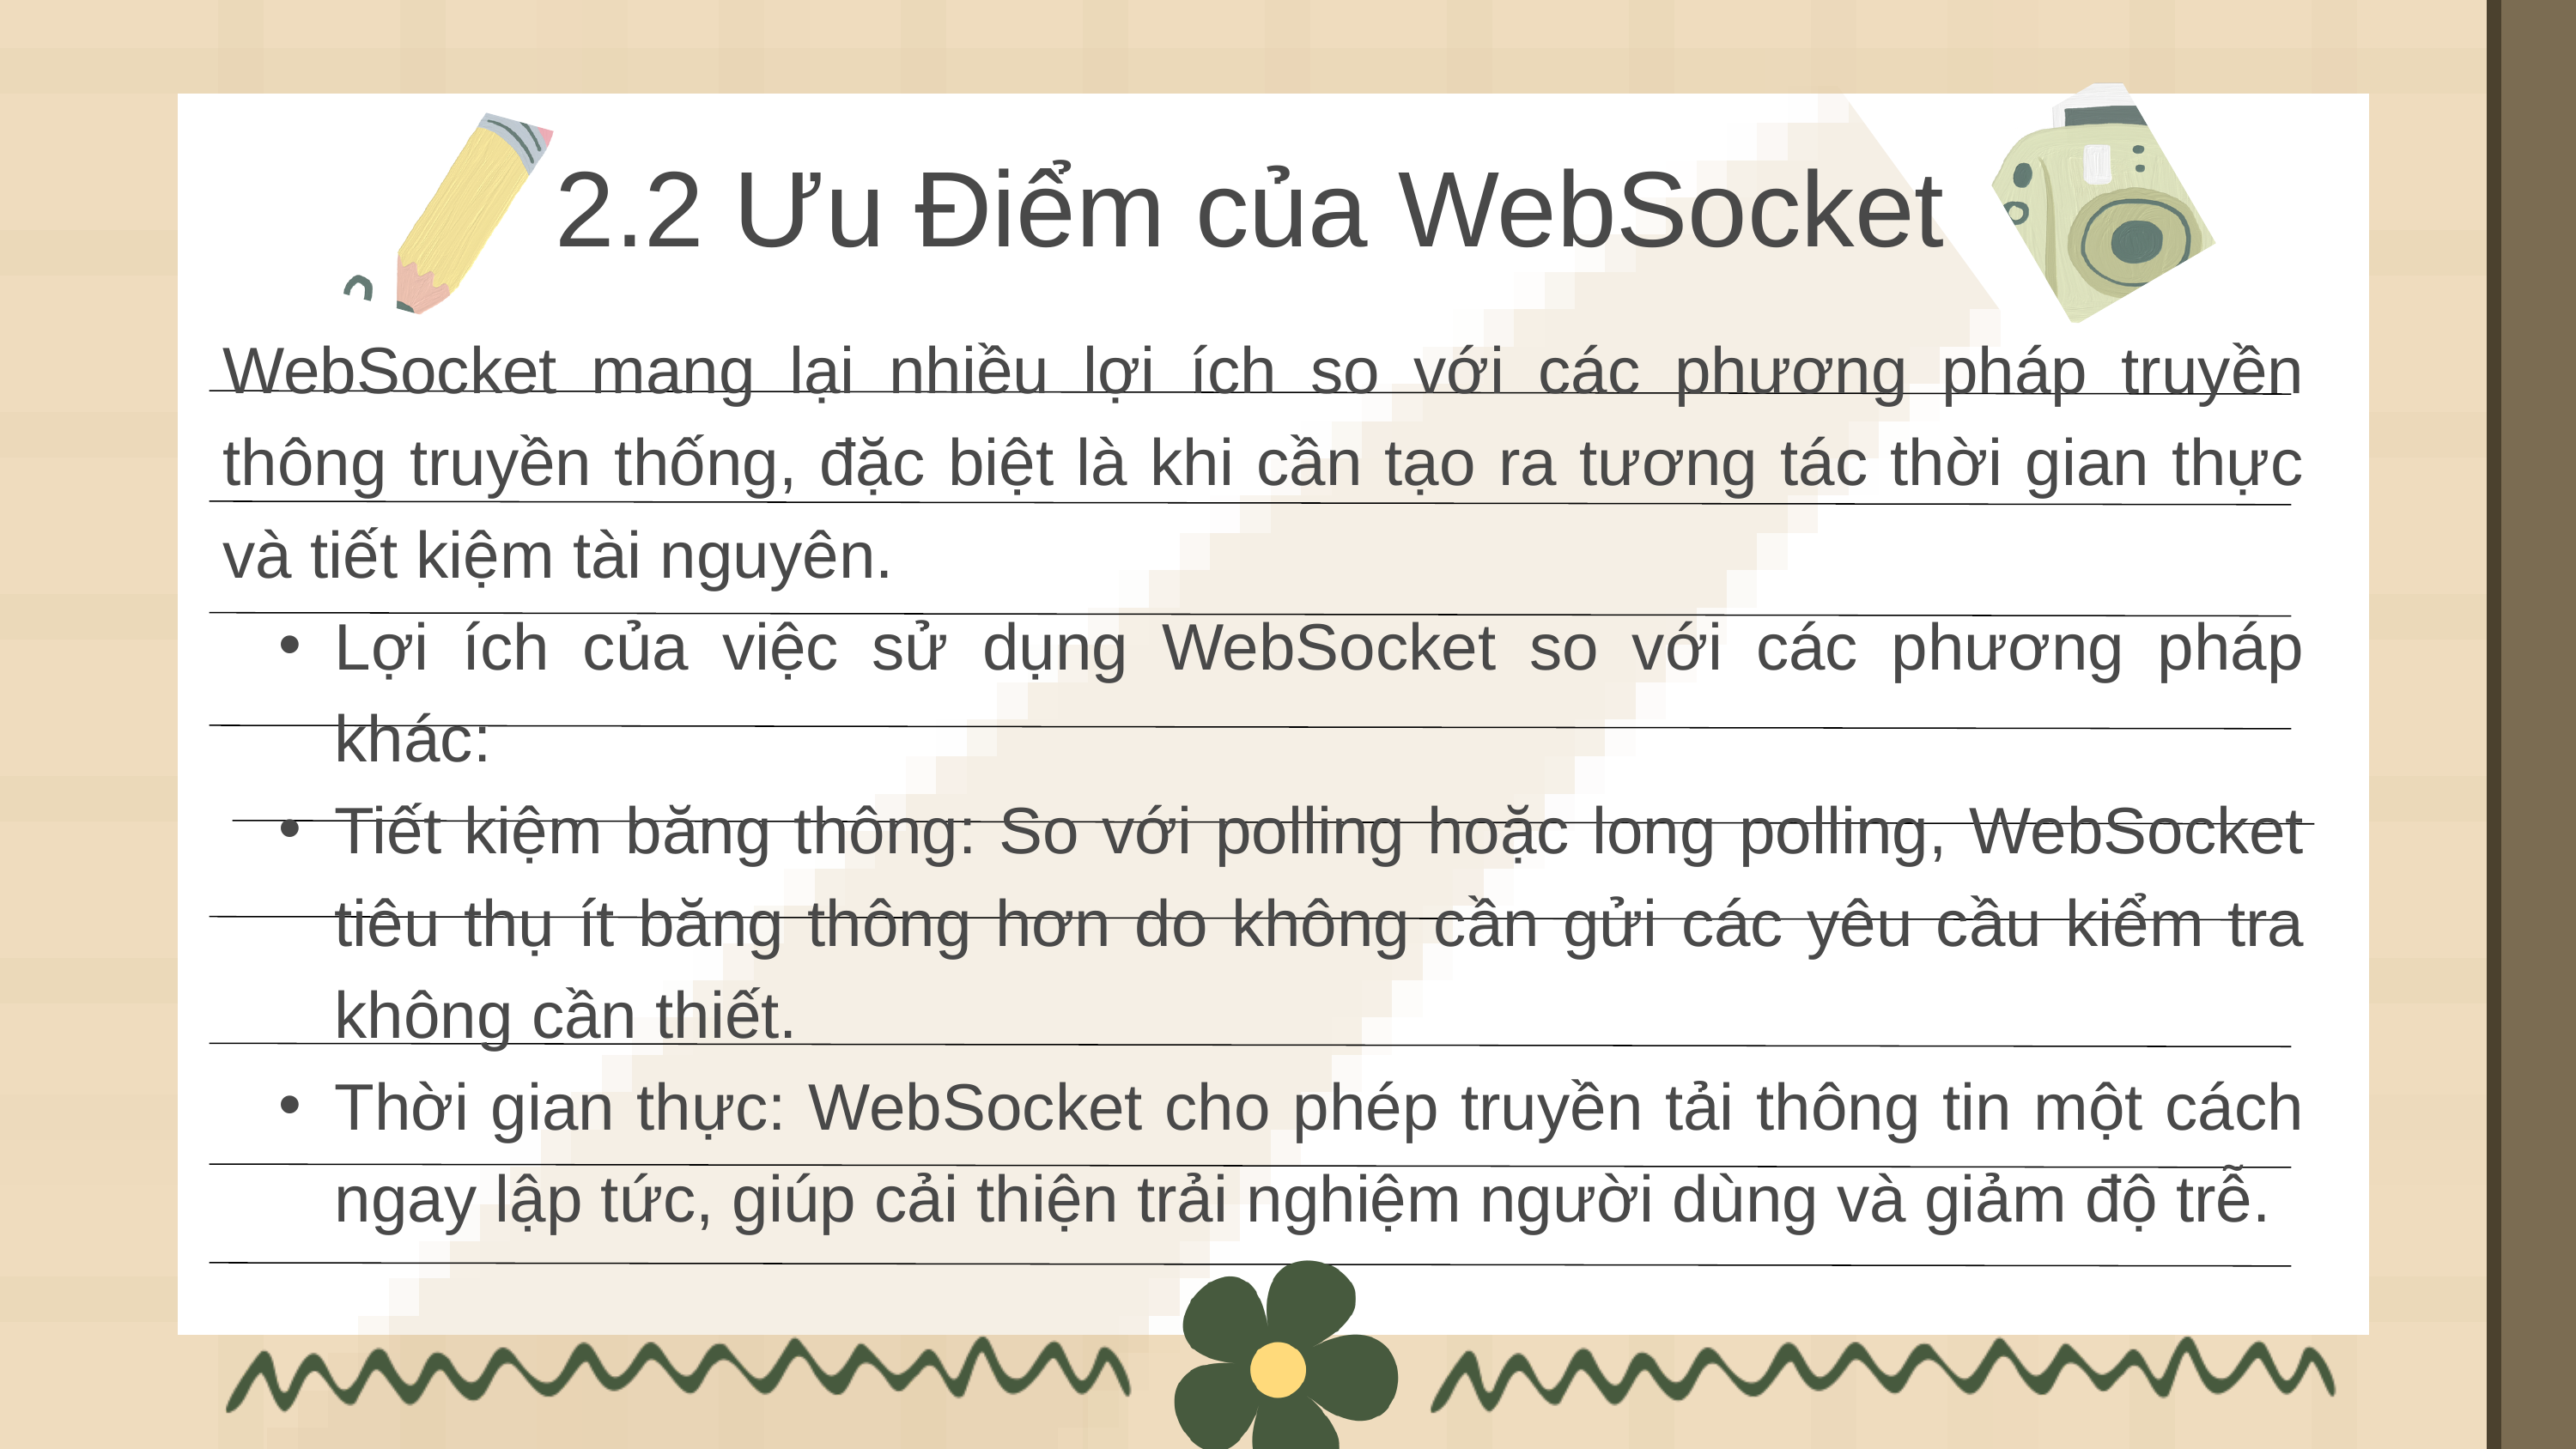

2.2 Ưu Điểm của WebSocket

WebSocket mang lại nhiều lợi ích so với các phương pháp truyền thông truyền thống, đặc biệt là khi cần tạo ra tương tác thời gian thực và tiết kiệm tài nguyên.
Lợi ích của việc sử dụng WebSocket so với các phương pháp khác:
Tiết kiệm băng thông: So với polling hoặc long polling, WebSocket tiêu thụ ít băng thông hơn do không cần gửi các yêu cầu kiểm tra không cần thiết.
Thời gian thực: WebSocket cho phép truyền tải thông tin một cách ngay lập tức, giúp cải thiện trải nghiệm người dùng và giảm độ trễ.